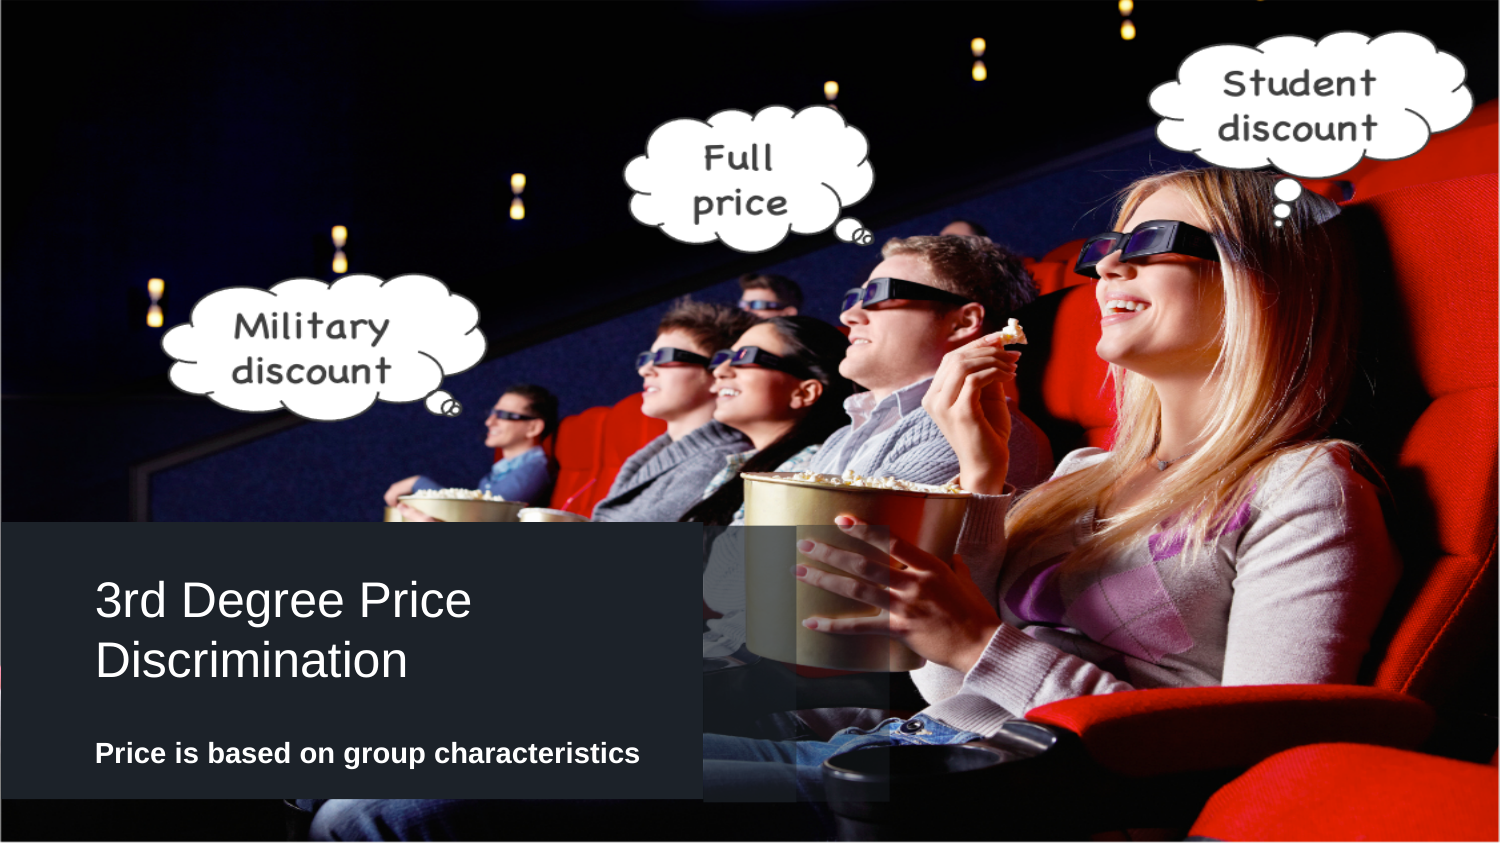

3rd Degree Price Discrimination

Price is based on group characteristics